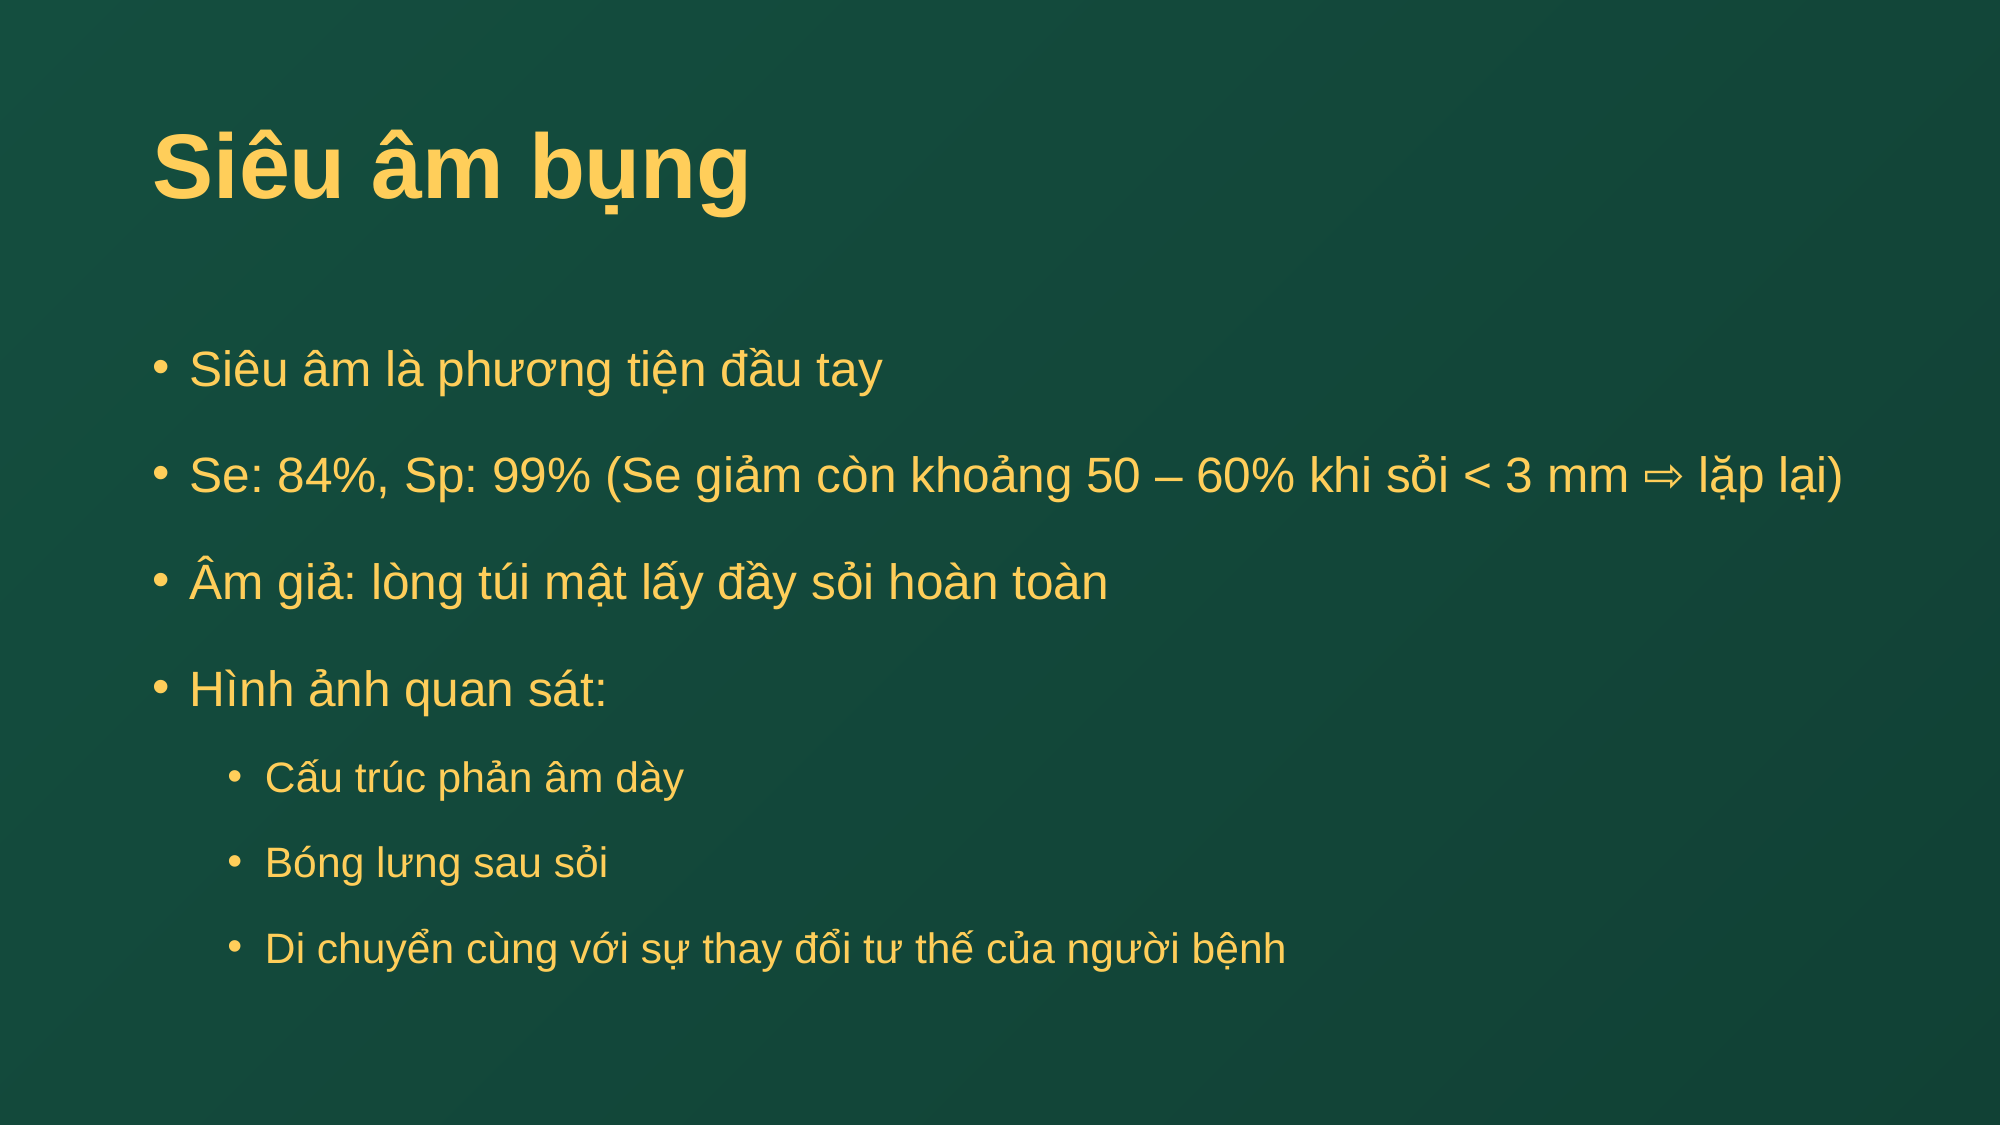

# Siêu âm bụng
Siêu âm là phương tiện đầu tay
Se: 84%, Sp: 99% (Se giảm còn khoảng 50 – 60% khi sỏi < 3 mm ⇨ lặp lại)
Âm giả: lòng túi mật lấy đầy sỏi hoàn toàn
Hình ảnh quan sát:
Cấu trúc phản âm dày
Bóng lưng sau sỏi
Di chuyển cùng với sự thay đổi tư thế của người bệnh